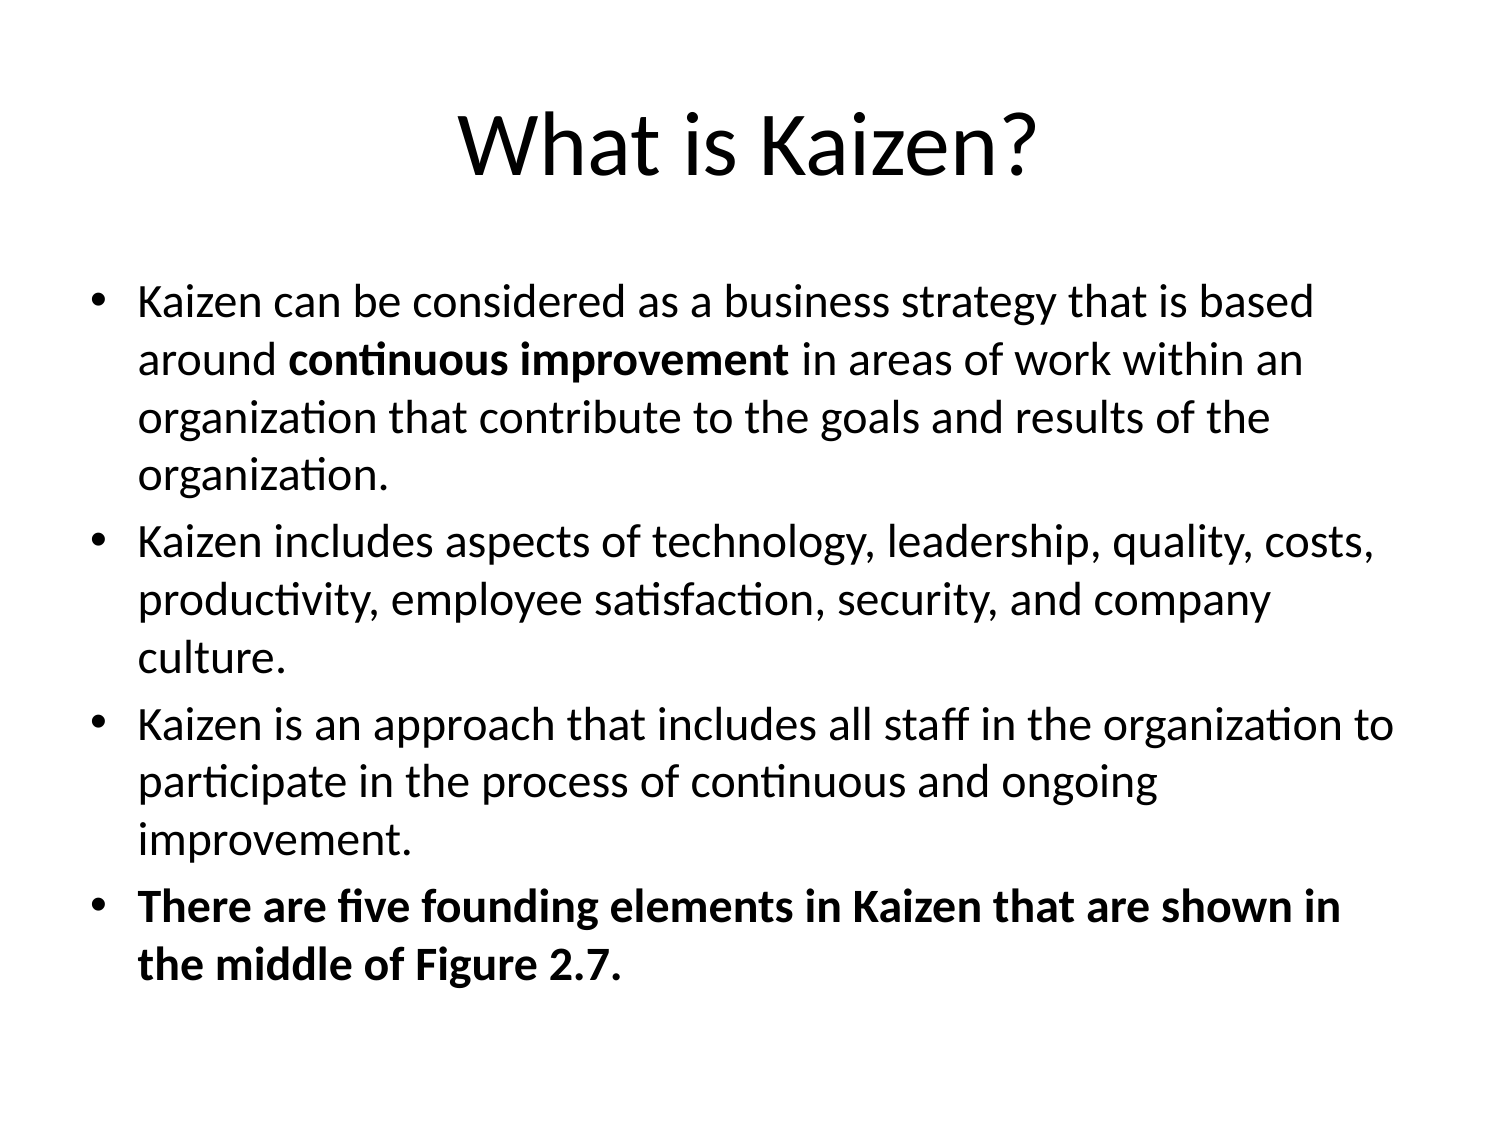

# What is Kaizen?
Kaizen can be considered as a business strategy that is based around continuous improvement in areas of work within an organization that contribute to the goals and results of the organization.
Kaizen includes aspects of technology, leadership, quality, costs, productivity, employee satisfaction, security, and company culture.
Kaizen is an approach that includes all staﬀ in the organization to participate in the process of continuous and ongoing improvement.
There are ﬁve founding elements in Kaizen that are shown in the middle of Figure 2.7.